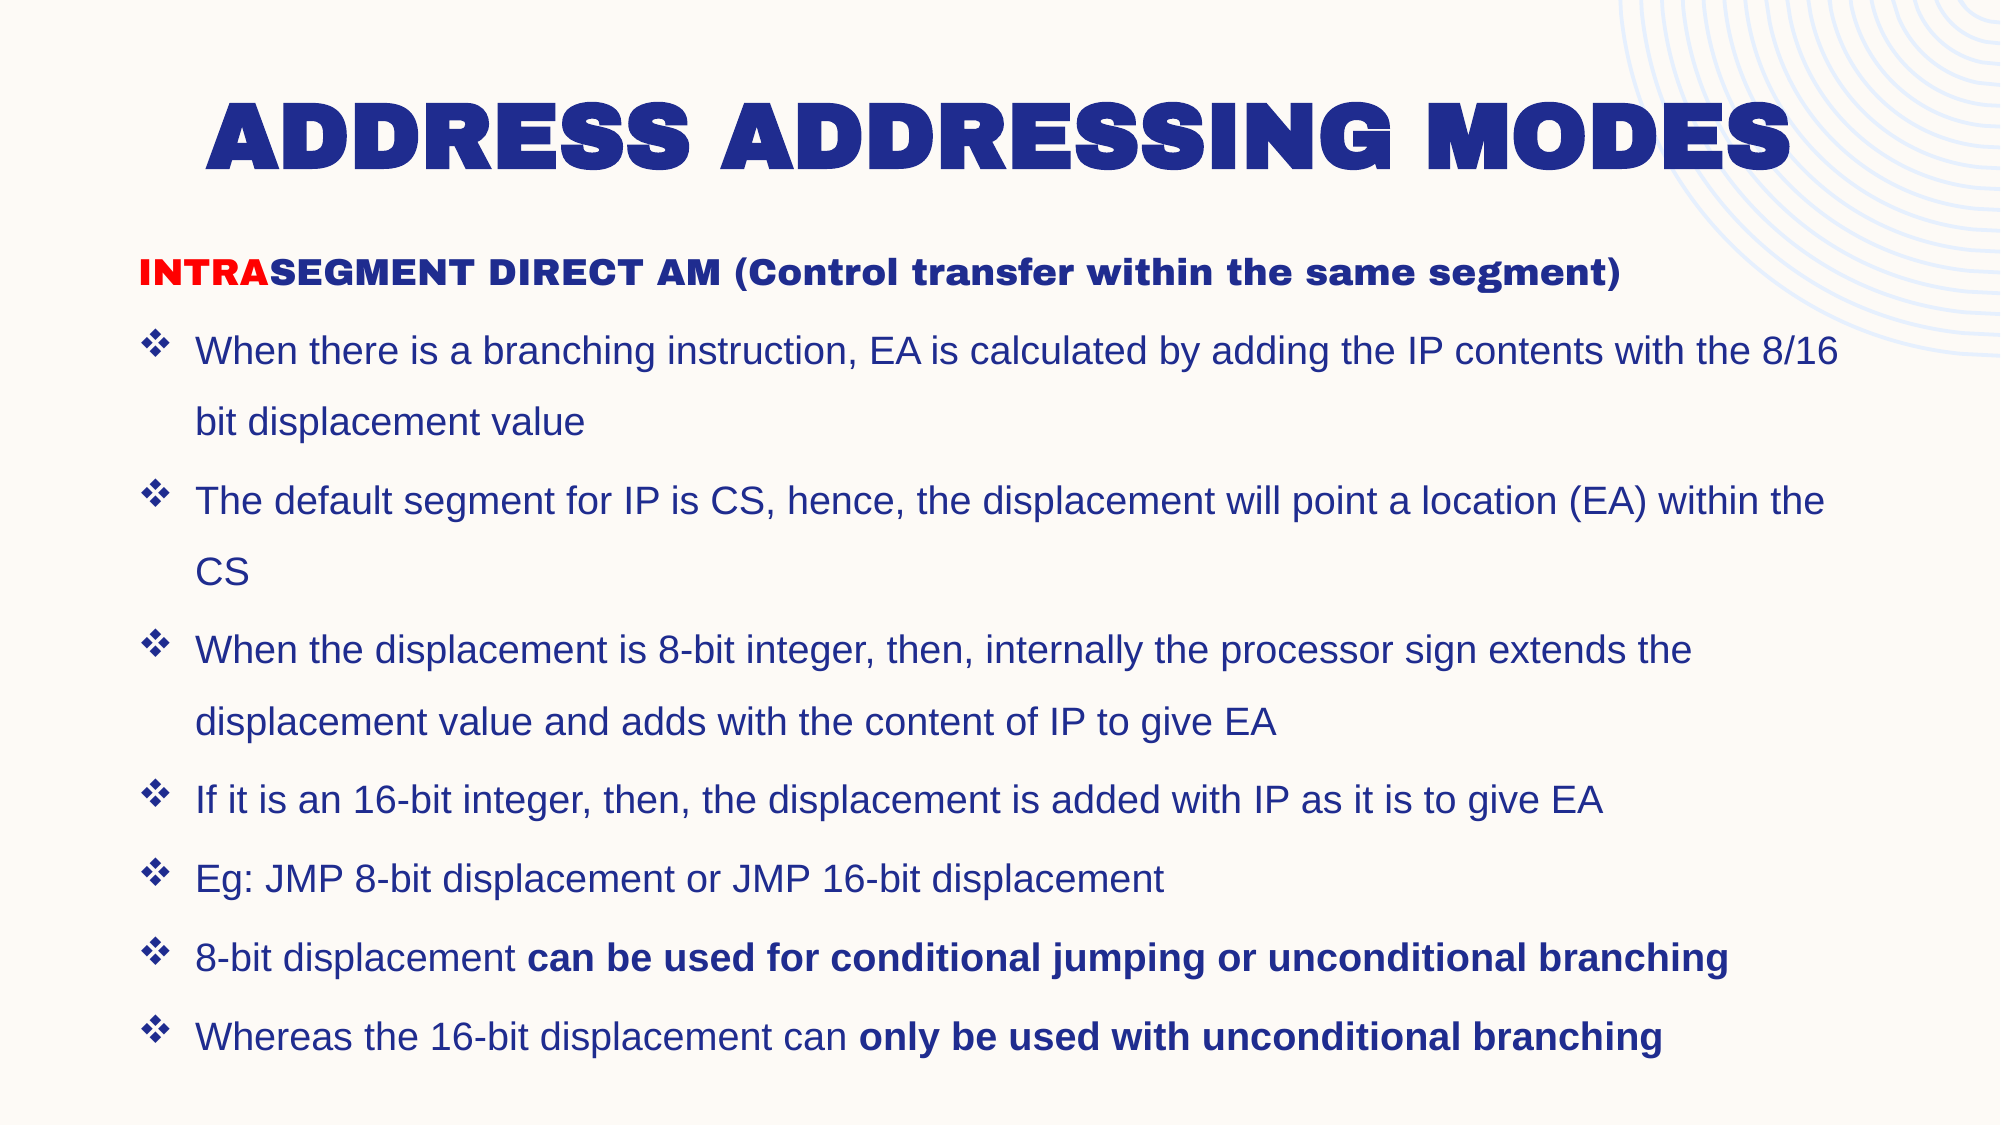

Address Addressing modes
INTRASEGMENT DIRECT AM (Control transfer within the same segment)
When there is a branching instruction, EA is calculated by adding the IP contents with the 8/16 bit displacement value
The default segment for IP is CS, hence, the displacement will point a location (EA) within the CS
When the displacement is 8-bit integer, then, internally the processor sign extends the displacement value and adds with the content of IP to give EA
If it is an 16-bit integer, then, the displacement is added with IP as it is to give EA
Eg: JMP 8-bit displacement or JMP 16-bit displacement
8-bit displacement can be used for conditional jumping or unconditional branching
Whereas the 16-bit displacement can only be used with unconditional branching